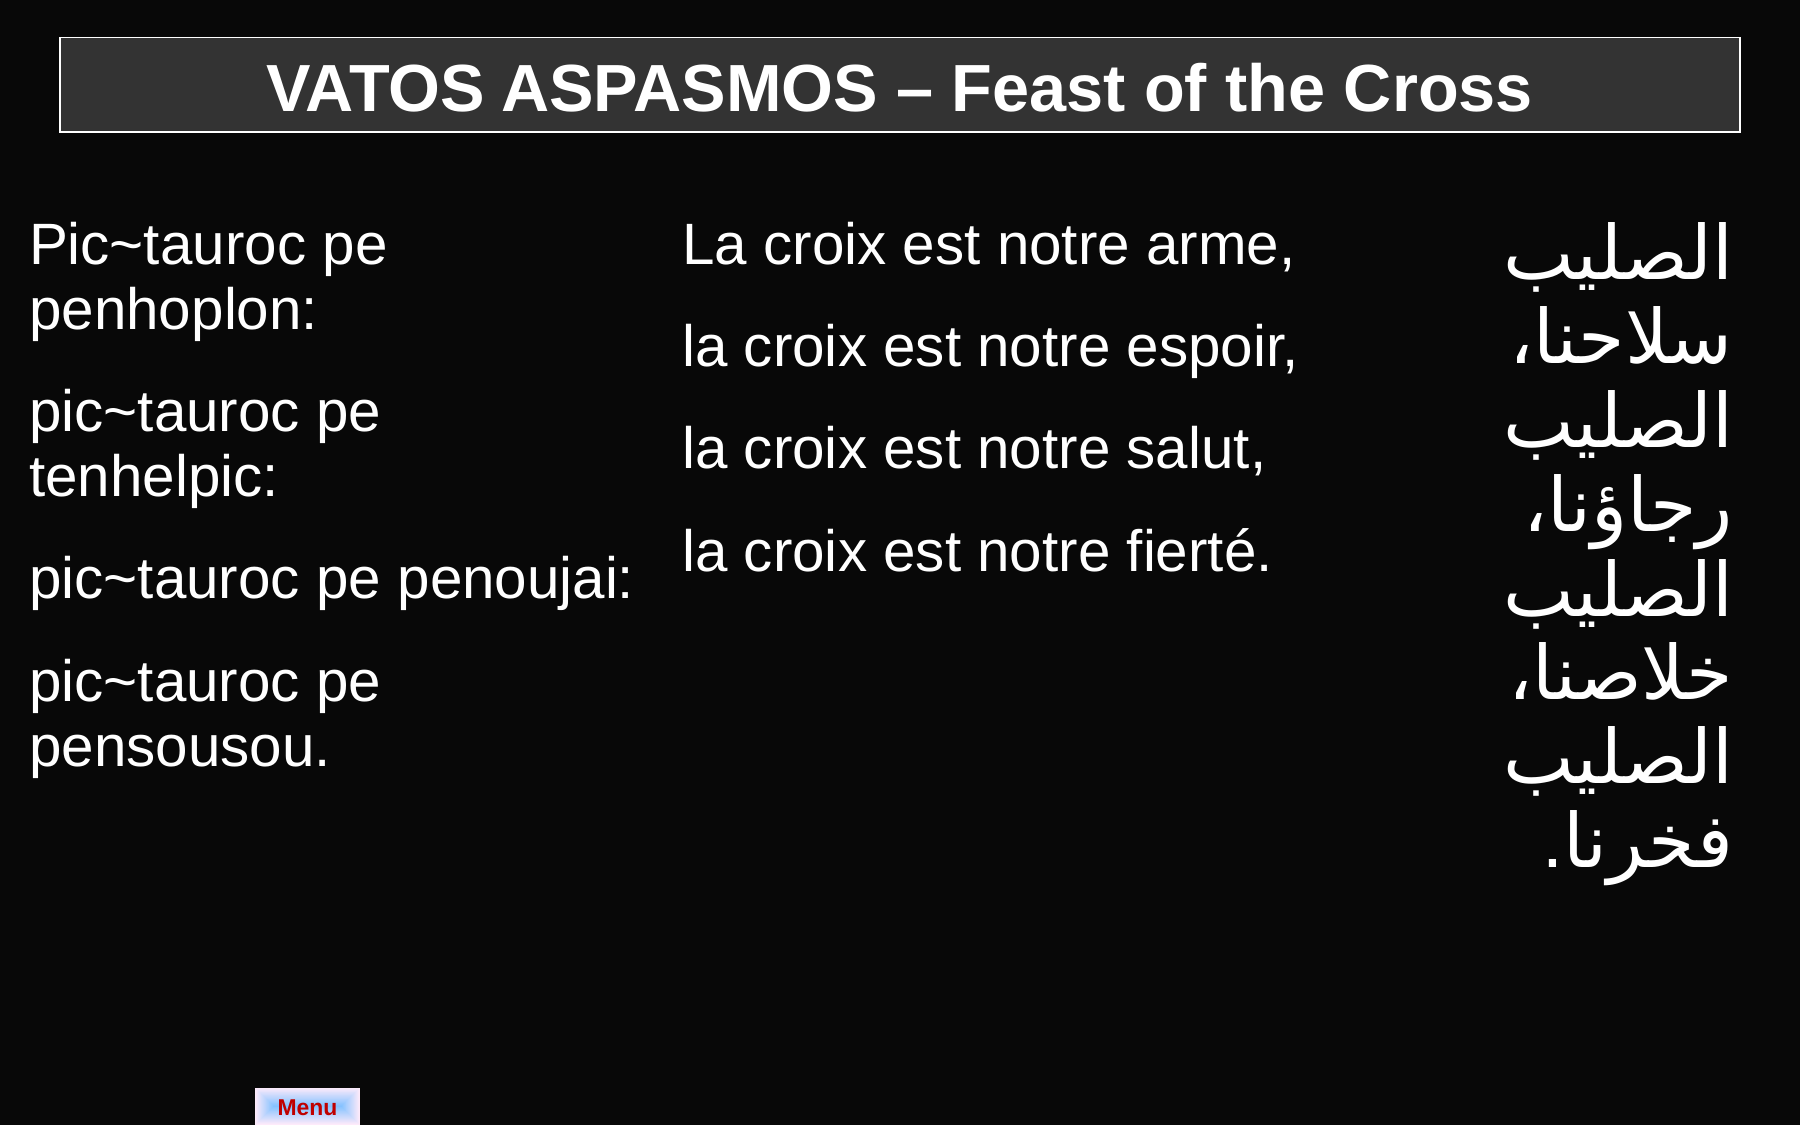

VATOS ASPASMOS – Feast of the Cross
| Pic~tauroc pe penhoplon: pic~tauroc pe tenhelpic: pic~tauroc pe penoujai: pic~tauroc pe pensousou. | La croix est notre arme, la croix est notre espoir, la croix est notre salut, la croix est notre fierté. | الصليب سلاحنا، الصليب رجاؤنا، الصليب خلاصنا، الصليب فخرنا. |
| --- | --- | --- |

Menu